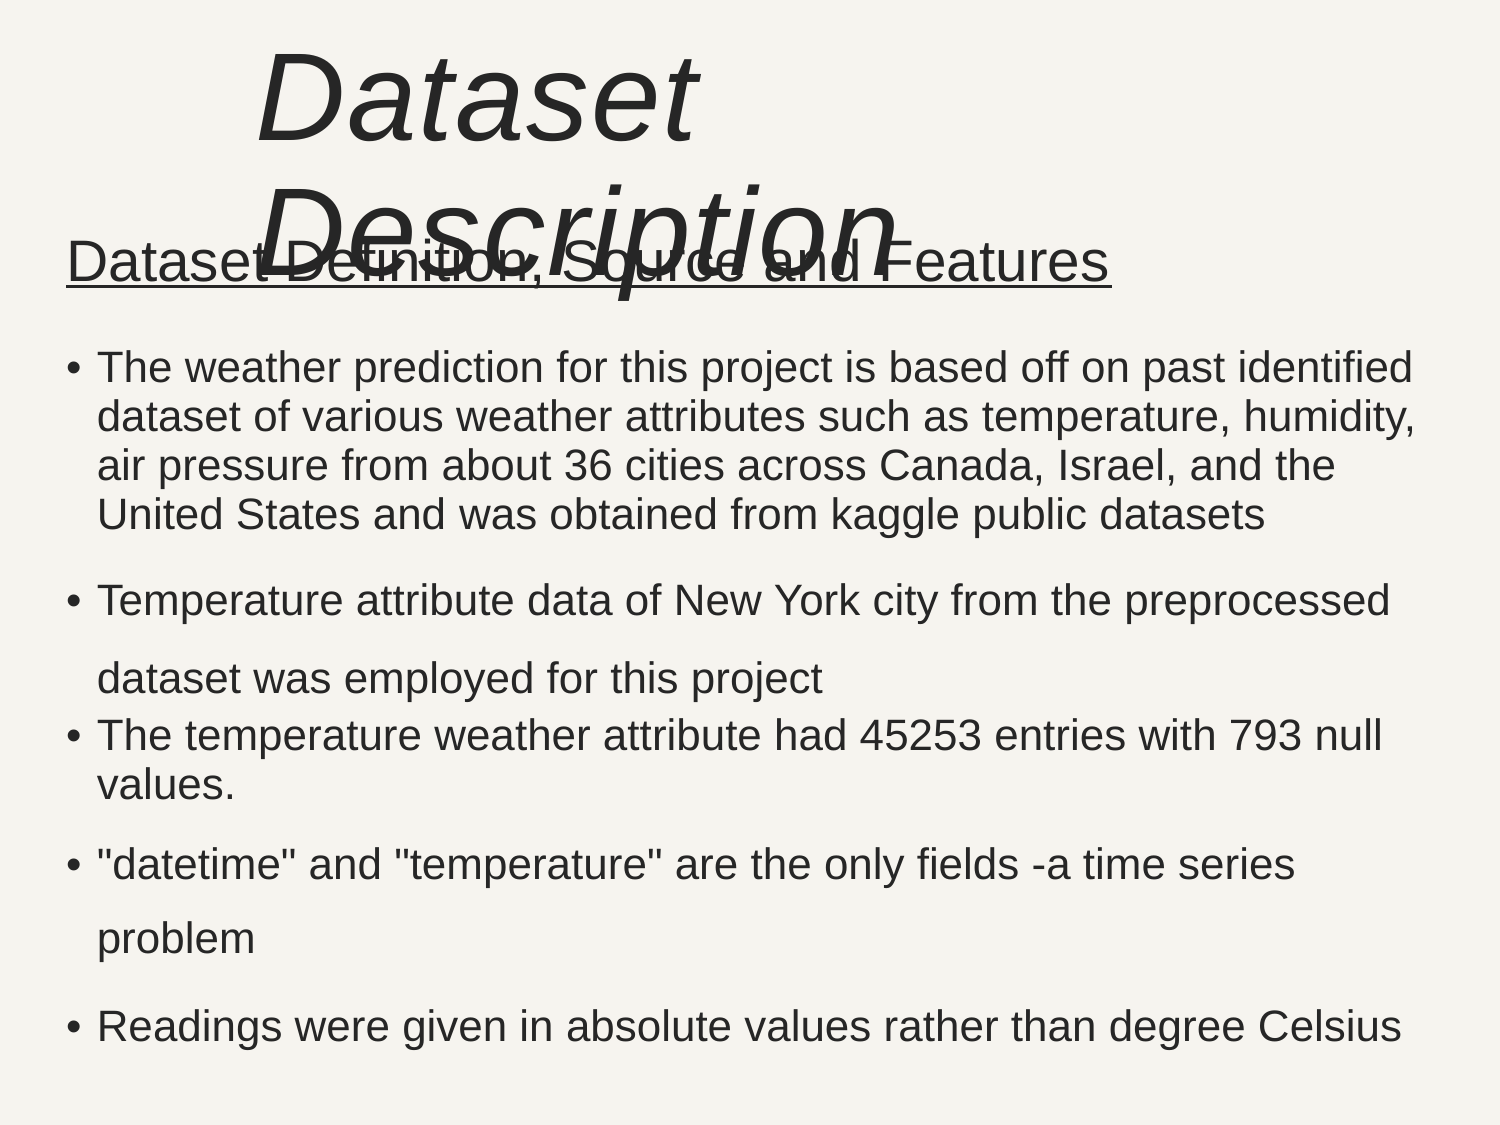

# Dataset Description
Dataset Definition, Source and Features

The weather prediction for this project is based off on past identified dataset of various weather attributes such as temperature, humidity, air pressure from about 36 cities across Canada, Israel, and the United States and was obtained from kaggle public datasets
Temperature attribute data of New York city from the preprocessed dataset was employed for this project
The temperature weather attribute had 45253 entries with 793 null values.
"datetime" and "temperature" are the only fields -a time series problem
Readings were given in absolute values rather than degree Celsius